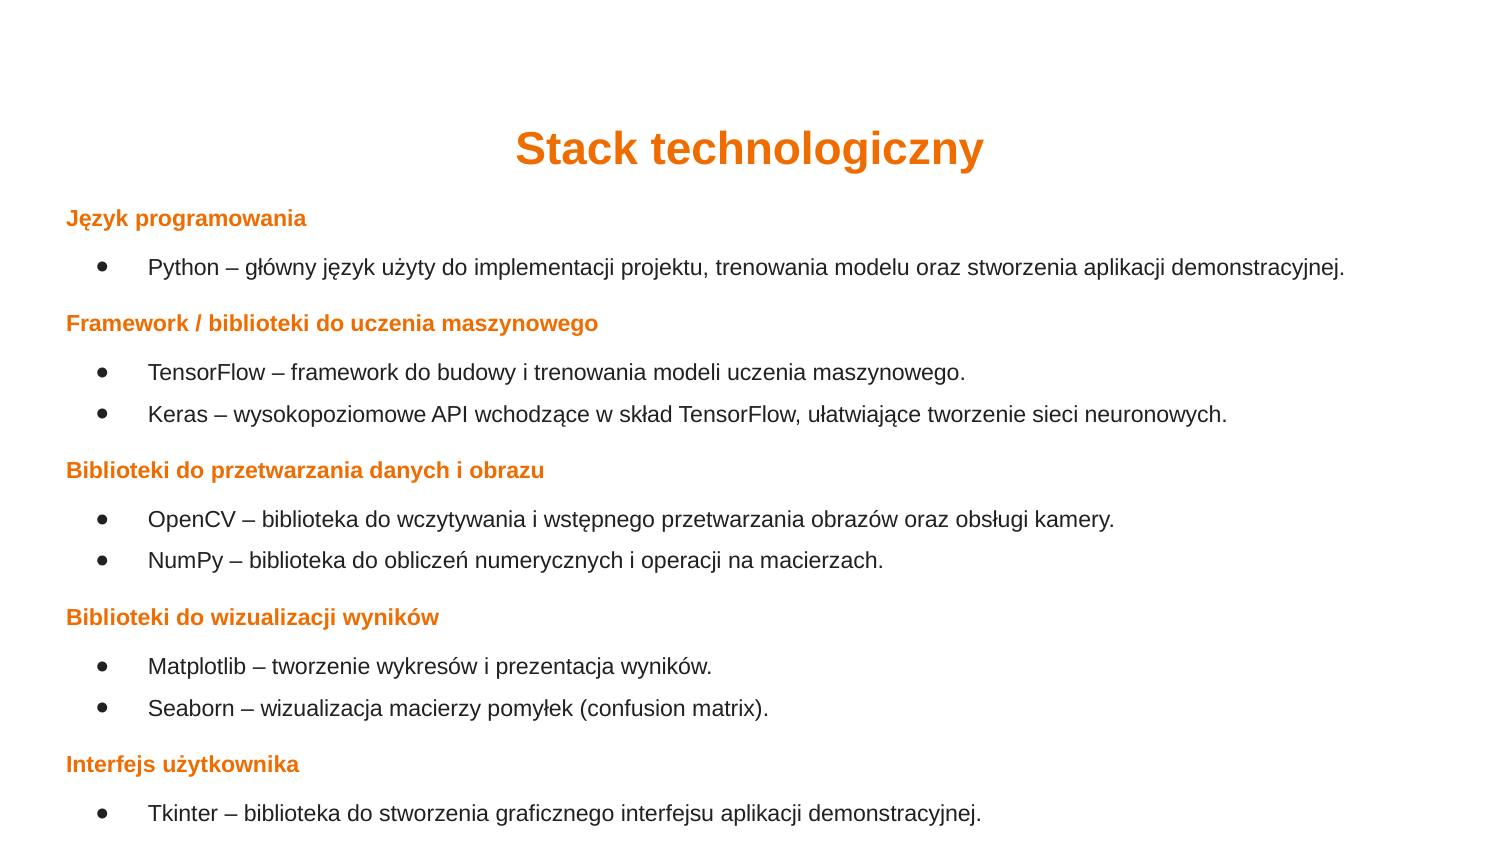

# Stack technologiczny
Język programowania
Python – główny język użyty do implementacji projektu, trenowania modelu oraz stworzenia aplikacji demonstracyjnej.
Framework / biblioteki do uczenia maszynowego
TensorFlow – framework do budowy i trenowania modeli uczenia maszynowego.
Keras – wysokopoziomowe API wchodzące w skład TensorFlow, ułatwiające tworzenie sieci neuronowych.
Biblioteki do przetwarzania danych i obrazu
OpenCV – biblioteka do wczytywania i wstępnego przetwarzania obrazów oraz obsługi kamery.
NumPy – biblioteka do obliczeń numerycznych i operacji na macierzach.
Biblioteki do wizualizacji wyników
Matplotlib – tworzenie wykresów i prezentacja wyników.
Seaborn – wizualizacja macierzy pomyłek (confusion matrix).
Interfejs użytkownika
Tkinter – biblioteka do stworzenia graficznego interfejsu aplikacji demonstracyjnej.